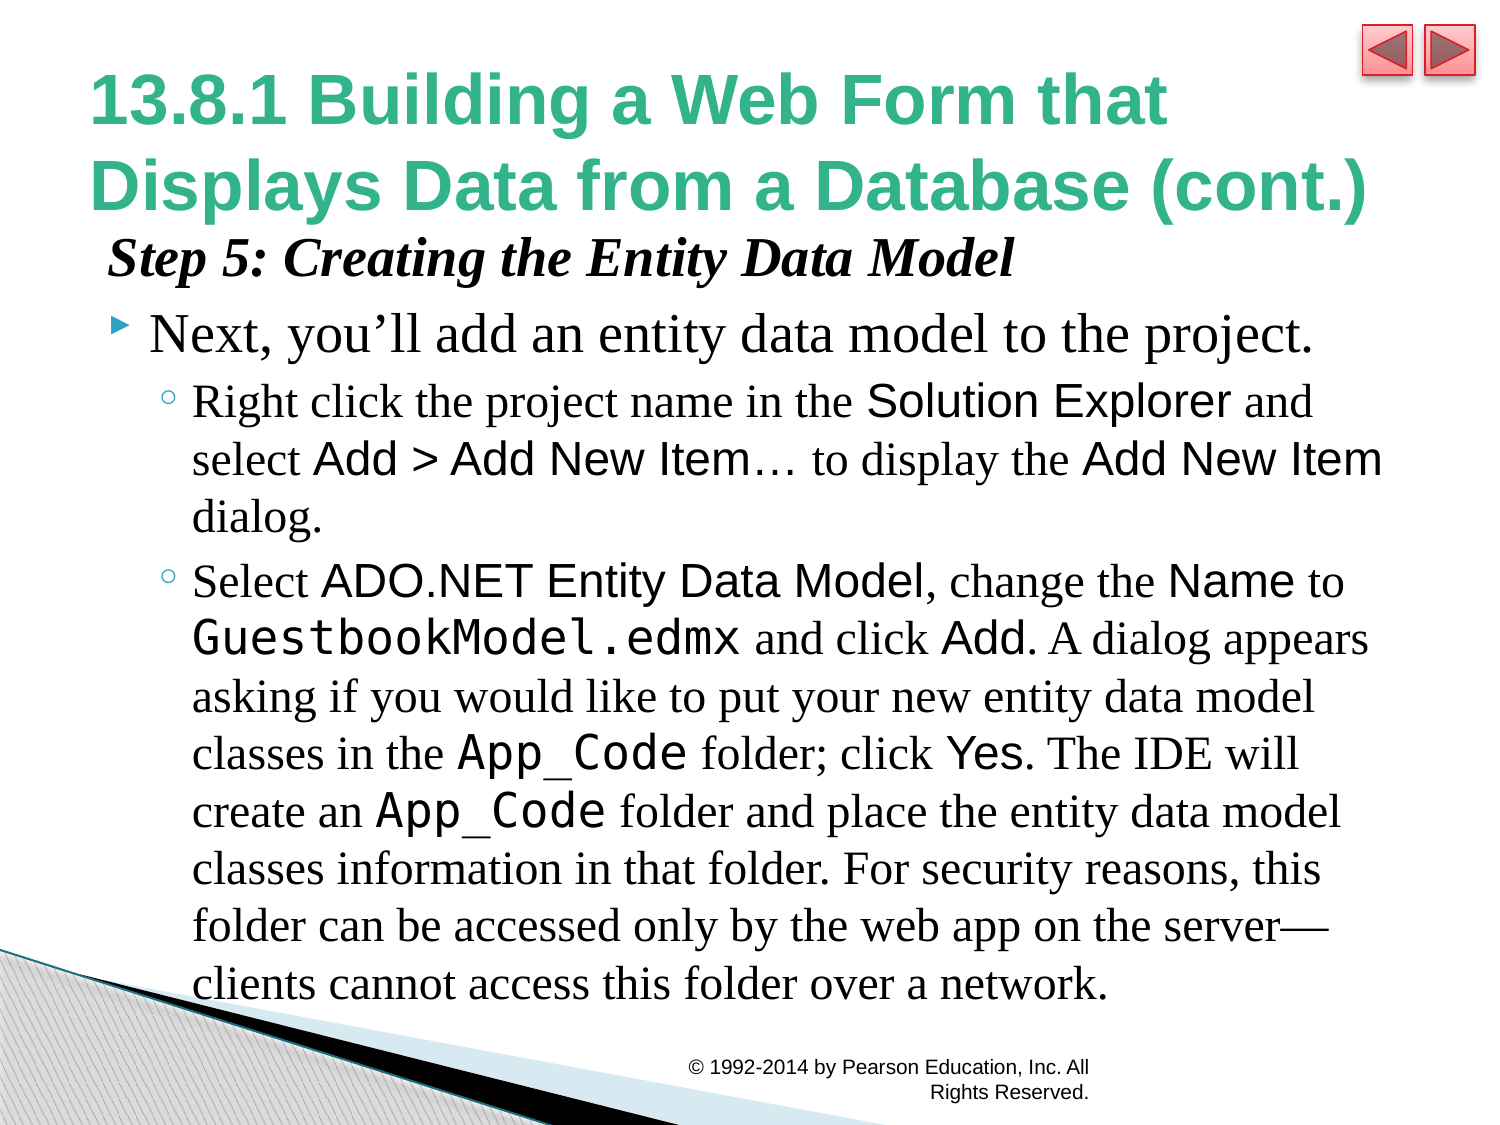

# 13.8.1 Building a Web Form that Displays Data from a Database (cont.)
Step 5: Creating the Entity Data Model
Next, you’ll add an entity data model to the project.
Right click the project name in the Solution Explorer and select Add > Add New Item… to display the Add New Item dialog.
Select ADO.NET Entity Data Model, change the Name to GuestbookModel.edmx and click Add. A dialog appears asking if you would like to put your new entity data model classes in the App_Code folder; click Yes. The IDE will create an App_Code folder and place the entity data model classes information in that folder. For security reasons, this folder can be accessed only by the web app on the server—clients cannot access this folder over a network.

© 1992-2014 by Pearson Education, Inc. All Rights Reserved.